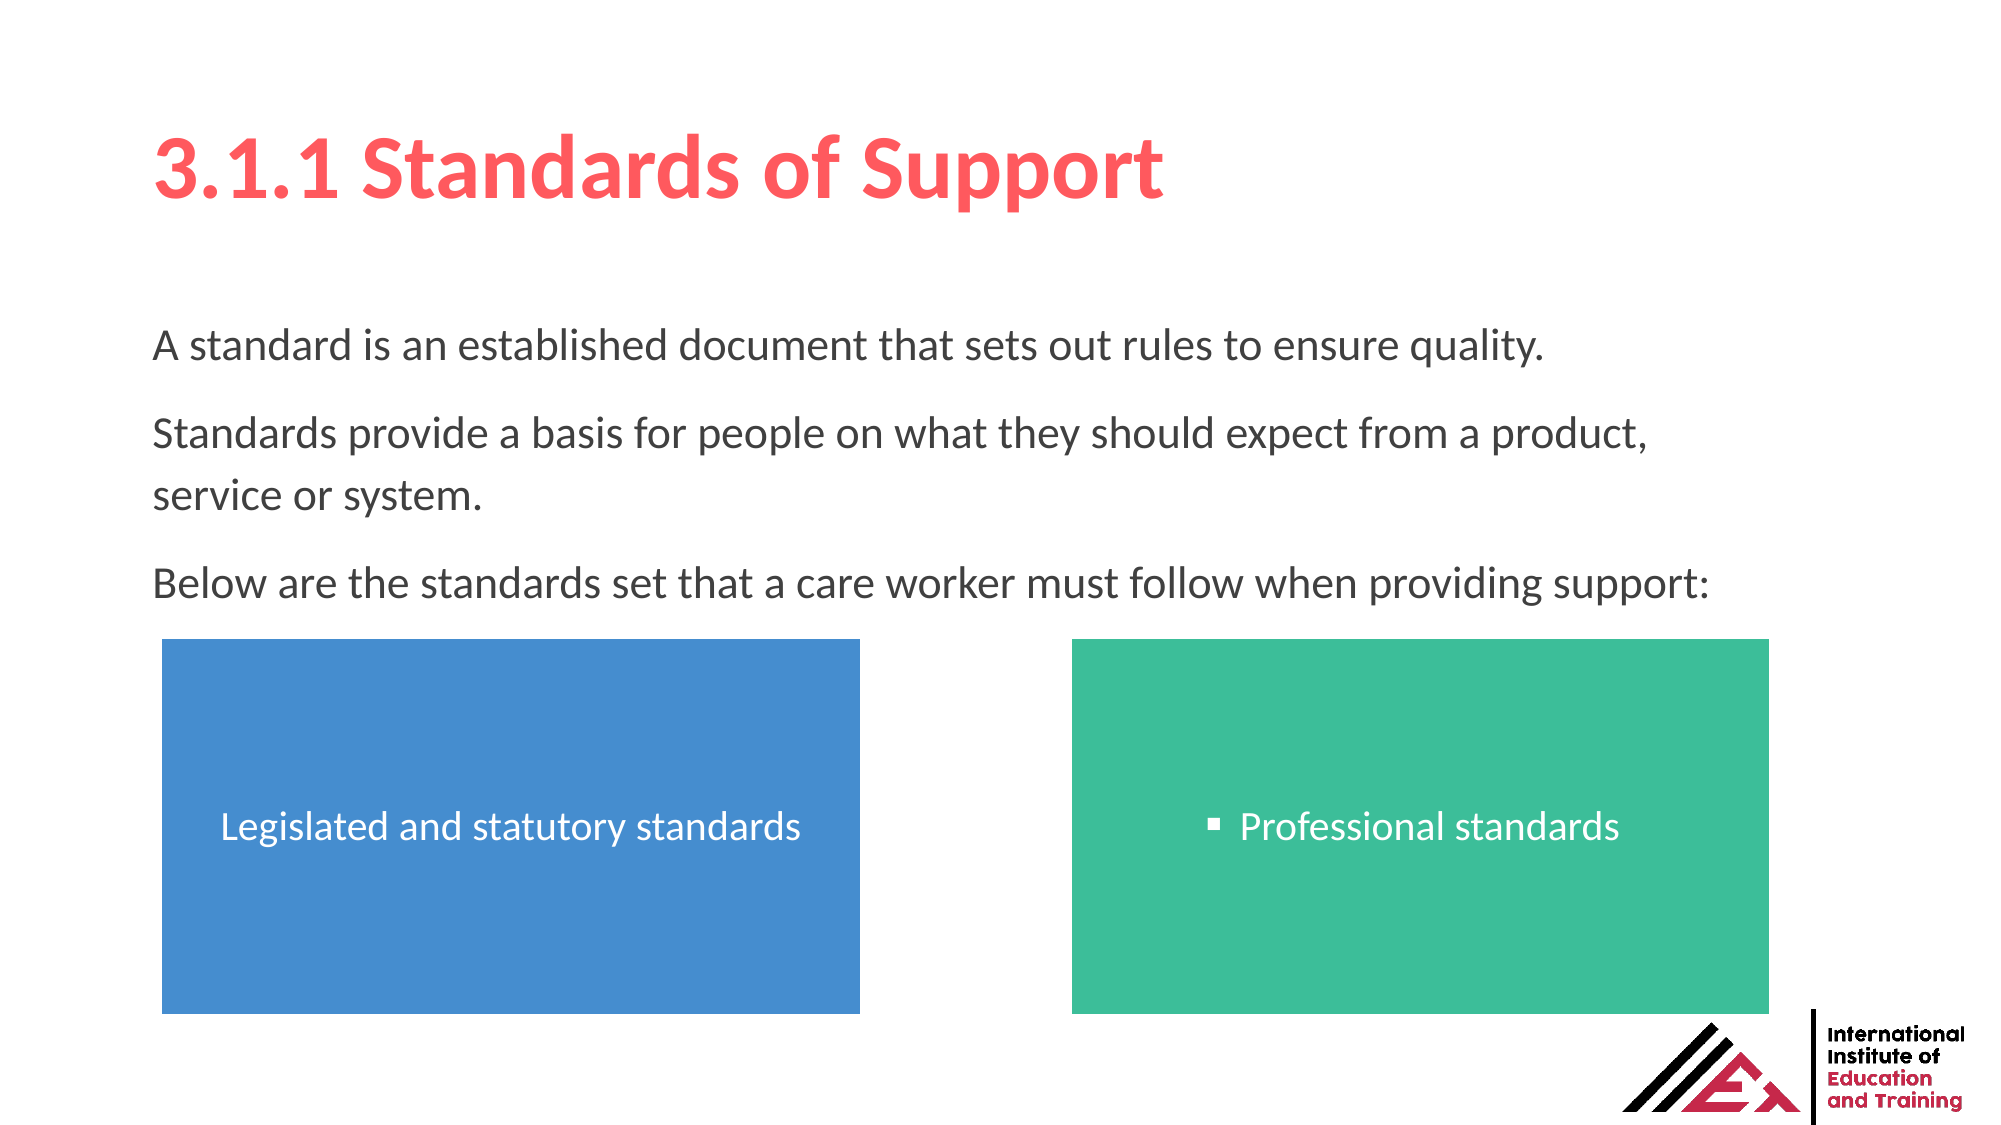

# 3.1.1 Standards of Support
A standard is an established document that sets out rules to ensure quality.
Standards provide a basis for people on what they should expect from a product, service or system.
Below are the standards set that a care worker must follow when providing support:

Legislated and statutory standards
Professional standards